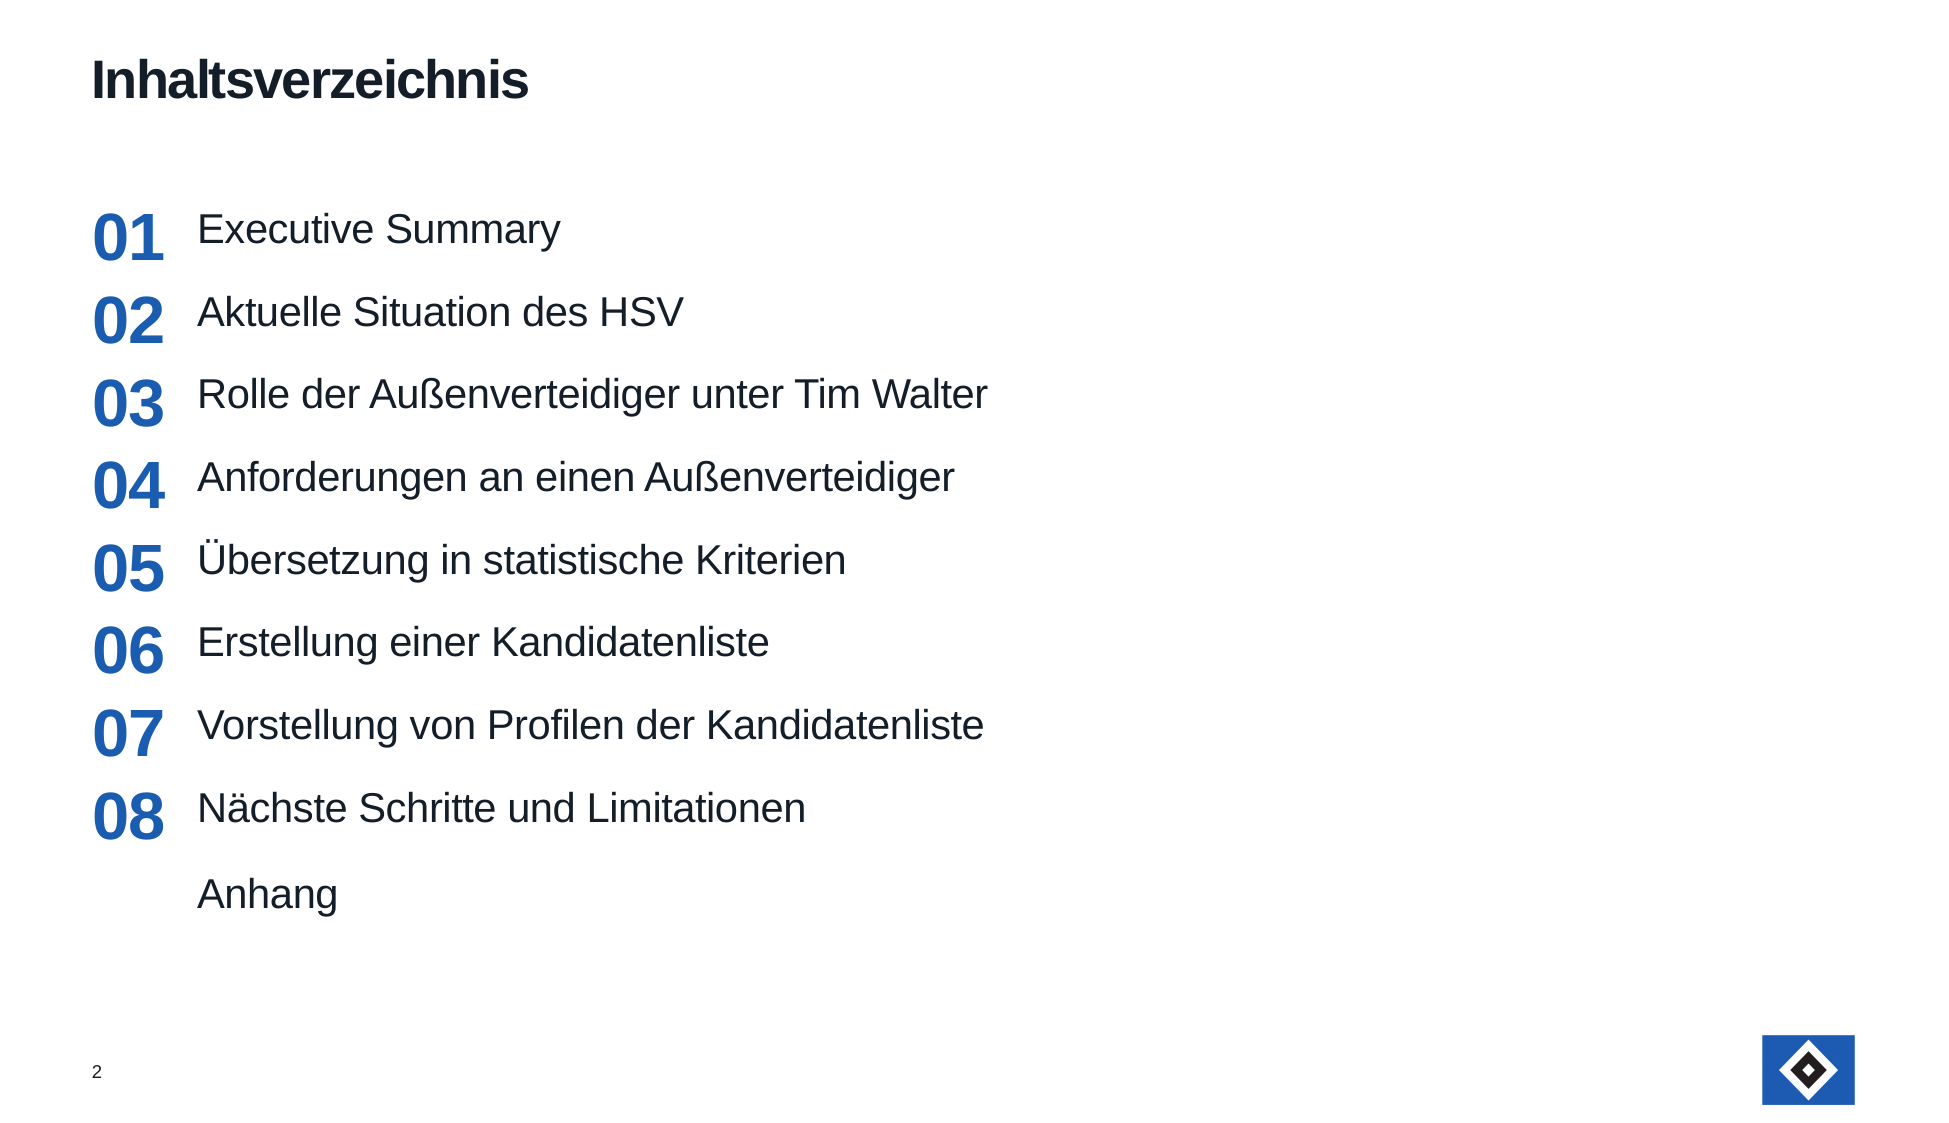

# Inhaltsverzeichnis
01
Executive Summary
02
Aktuelle Situation des HSV
03
Rolle der Außenverteidiger unter Tim Walter
04
Anforderungen an einen Außenverteidiger
05
Übersetzung in statistische Kriterien
06
Erstellung einer Kandidatenliste
07
Vorstellung von Profilen der Kandidatenliste
08
Nächste Schritte und Limitationen
Anhang

2